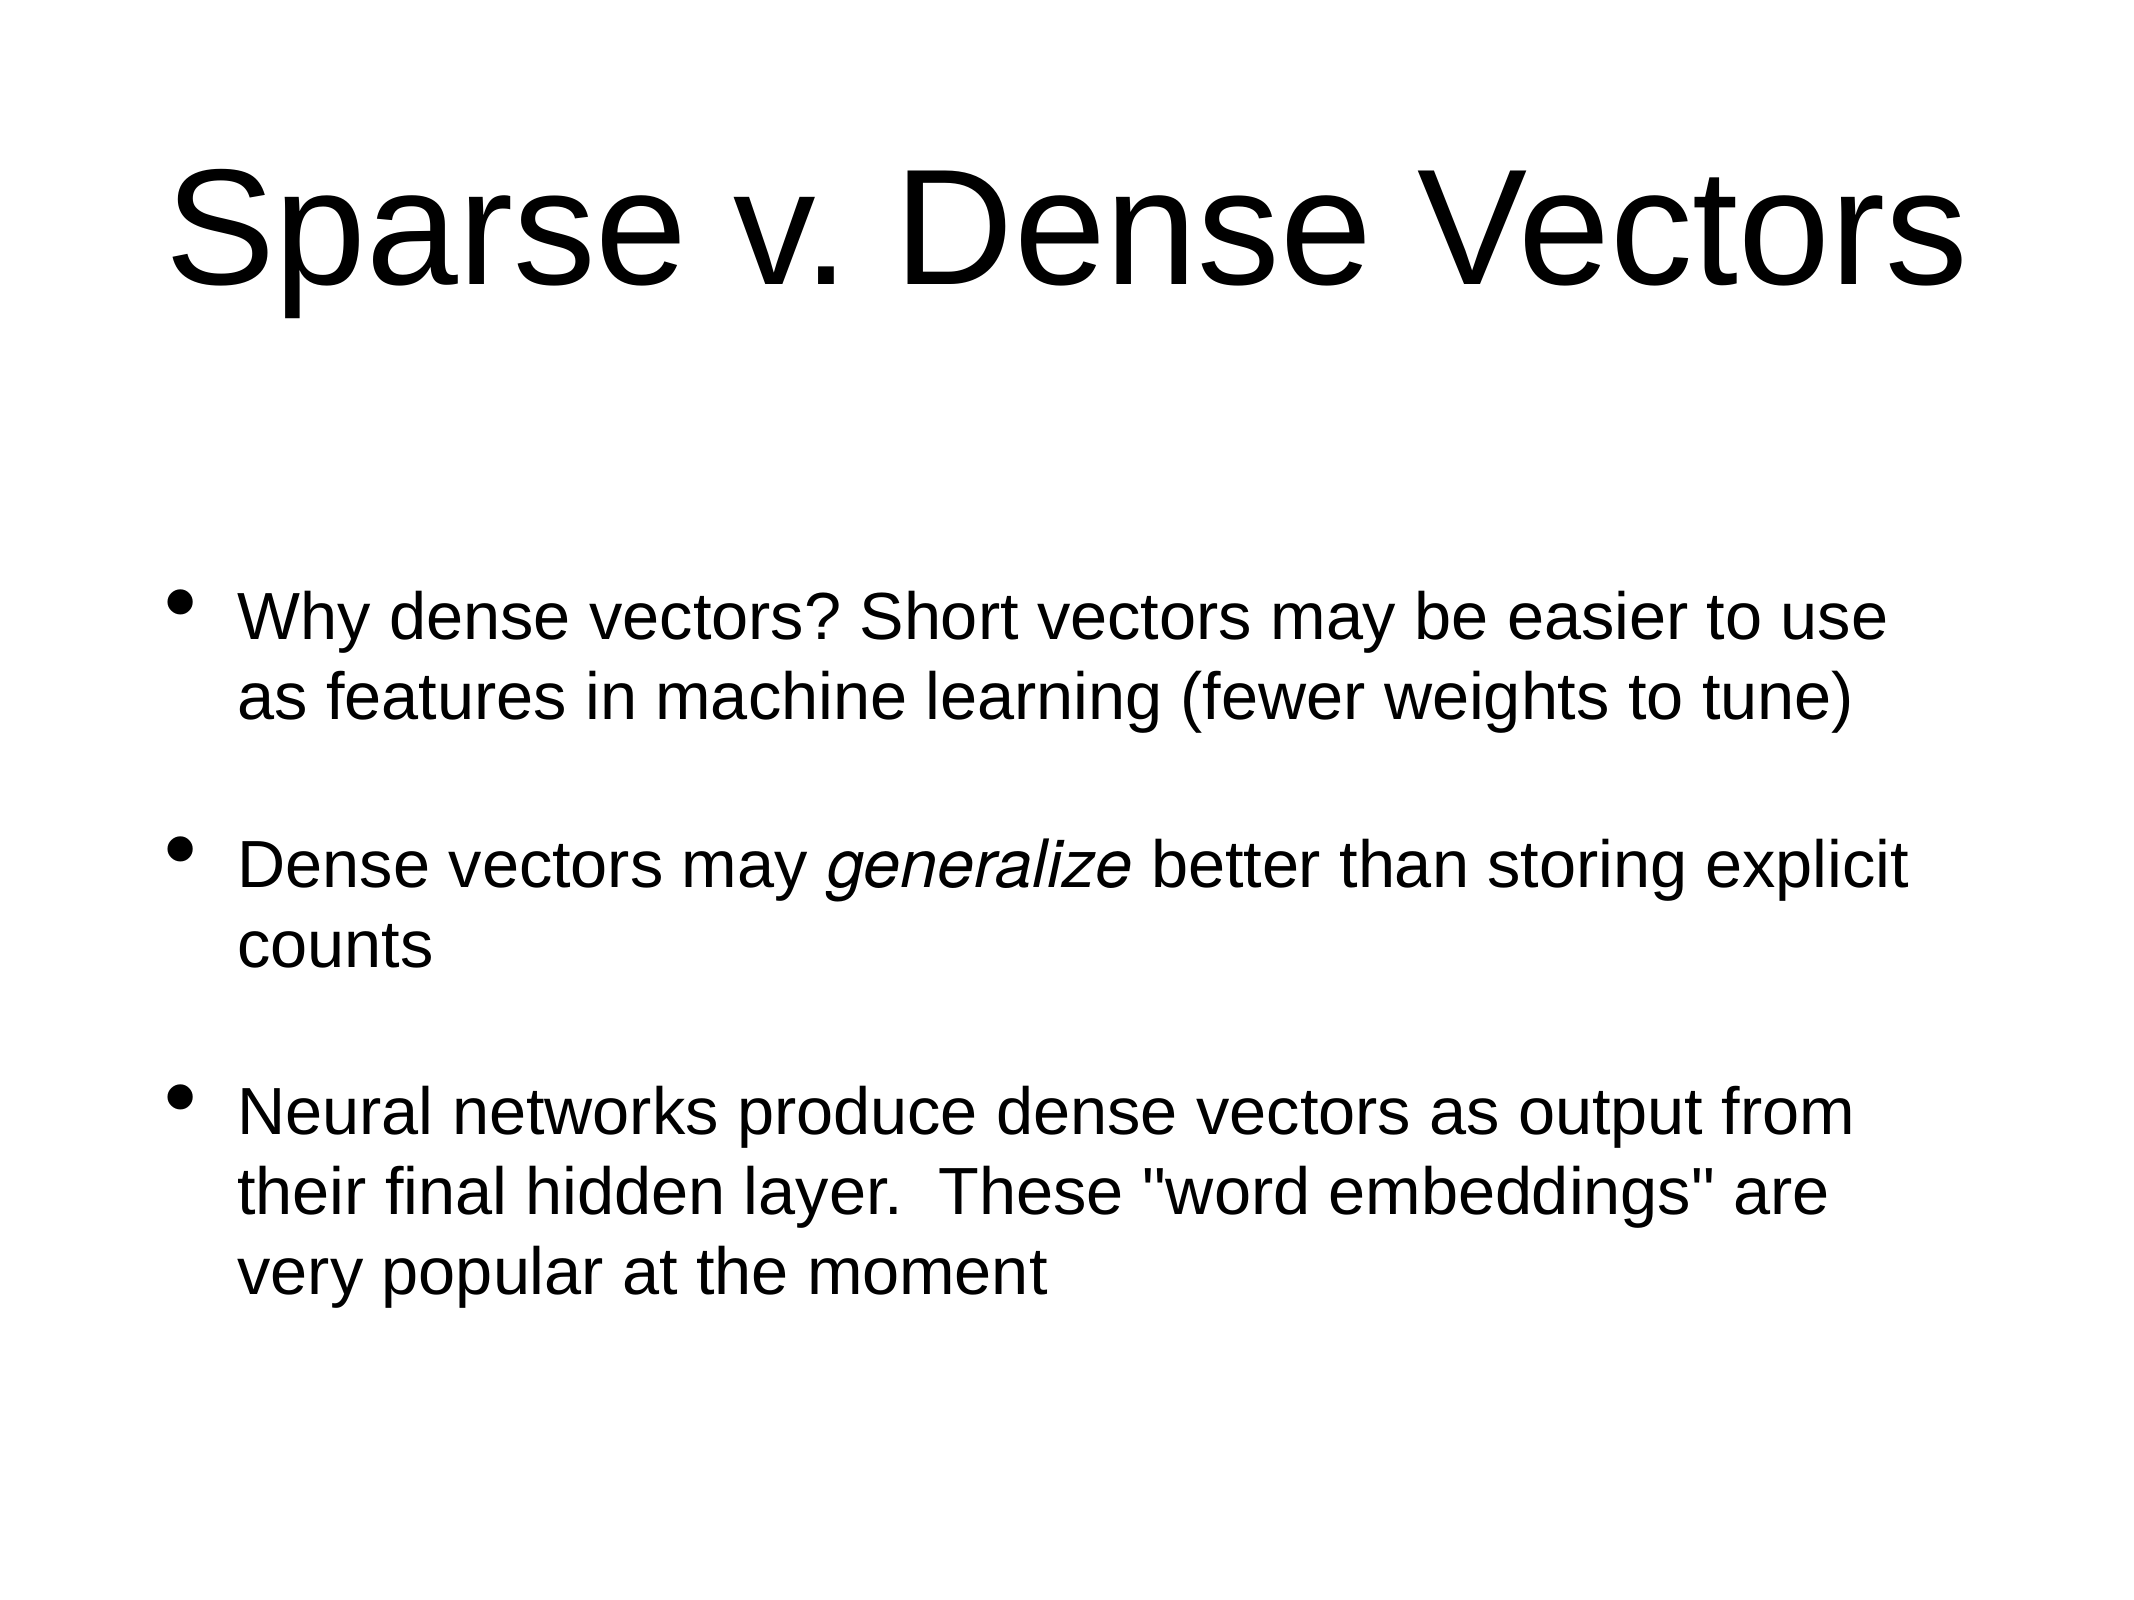

# Sparse v. Dense Vectors
Why dense vectors? Short vectors may be easier to use as features in machine learning (fewer weights to tune)
Dense vectors may generalize better than storing explicit counts
Neural networks produce dense vectors as output from their final hidden layer.  These "word embeddings" are very popular at the moment